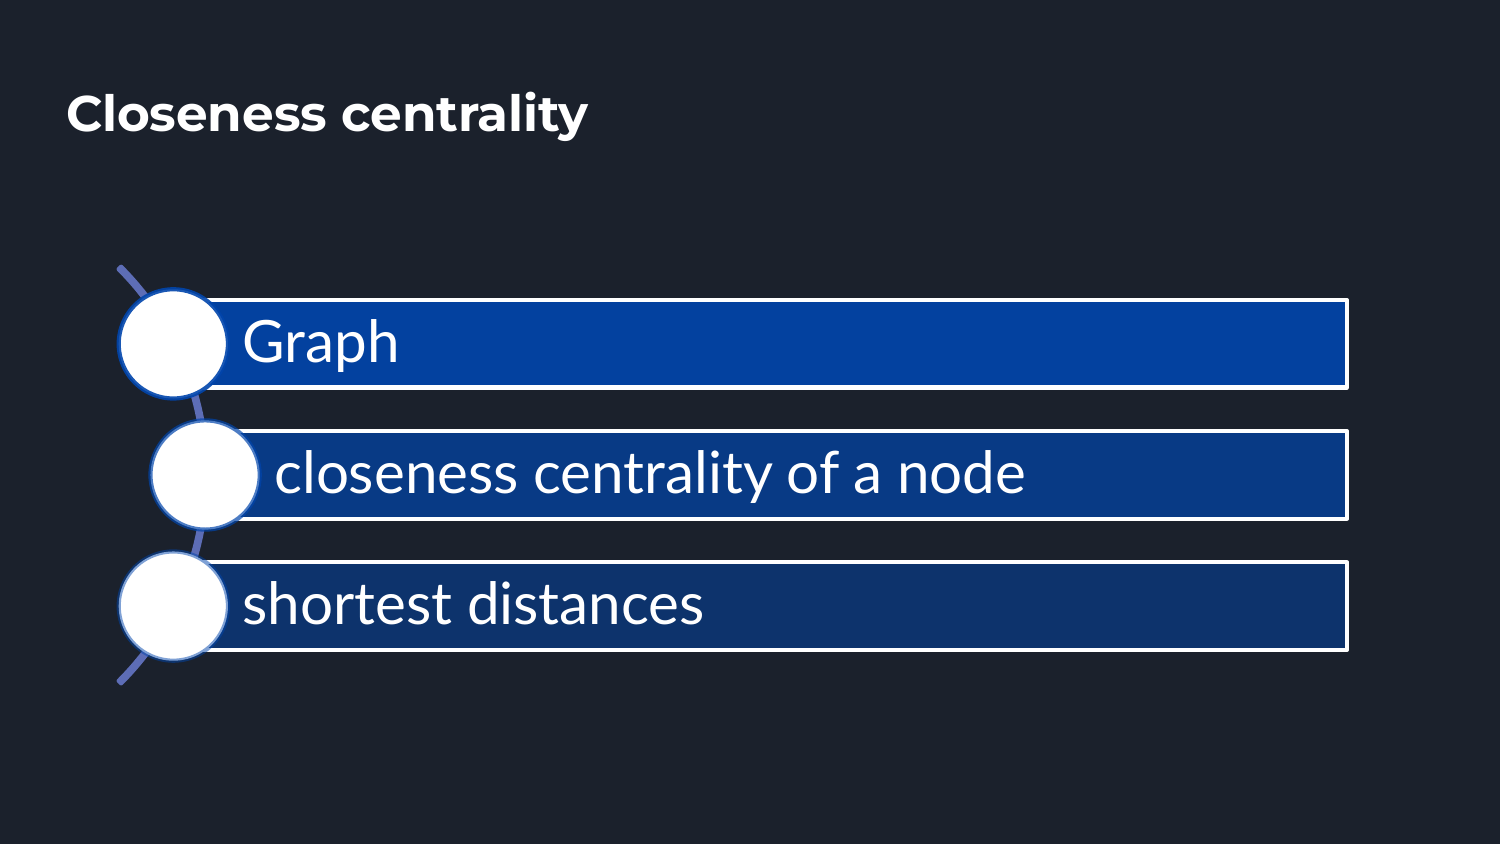

# Closeness centrality
Graph
closeness centrality of a node
shortest distances